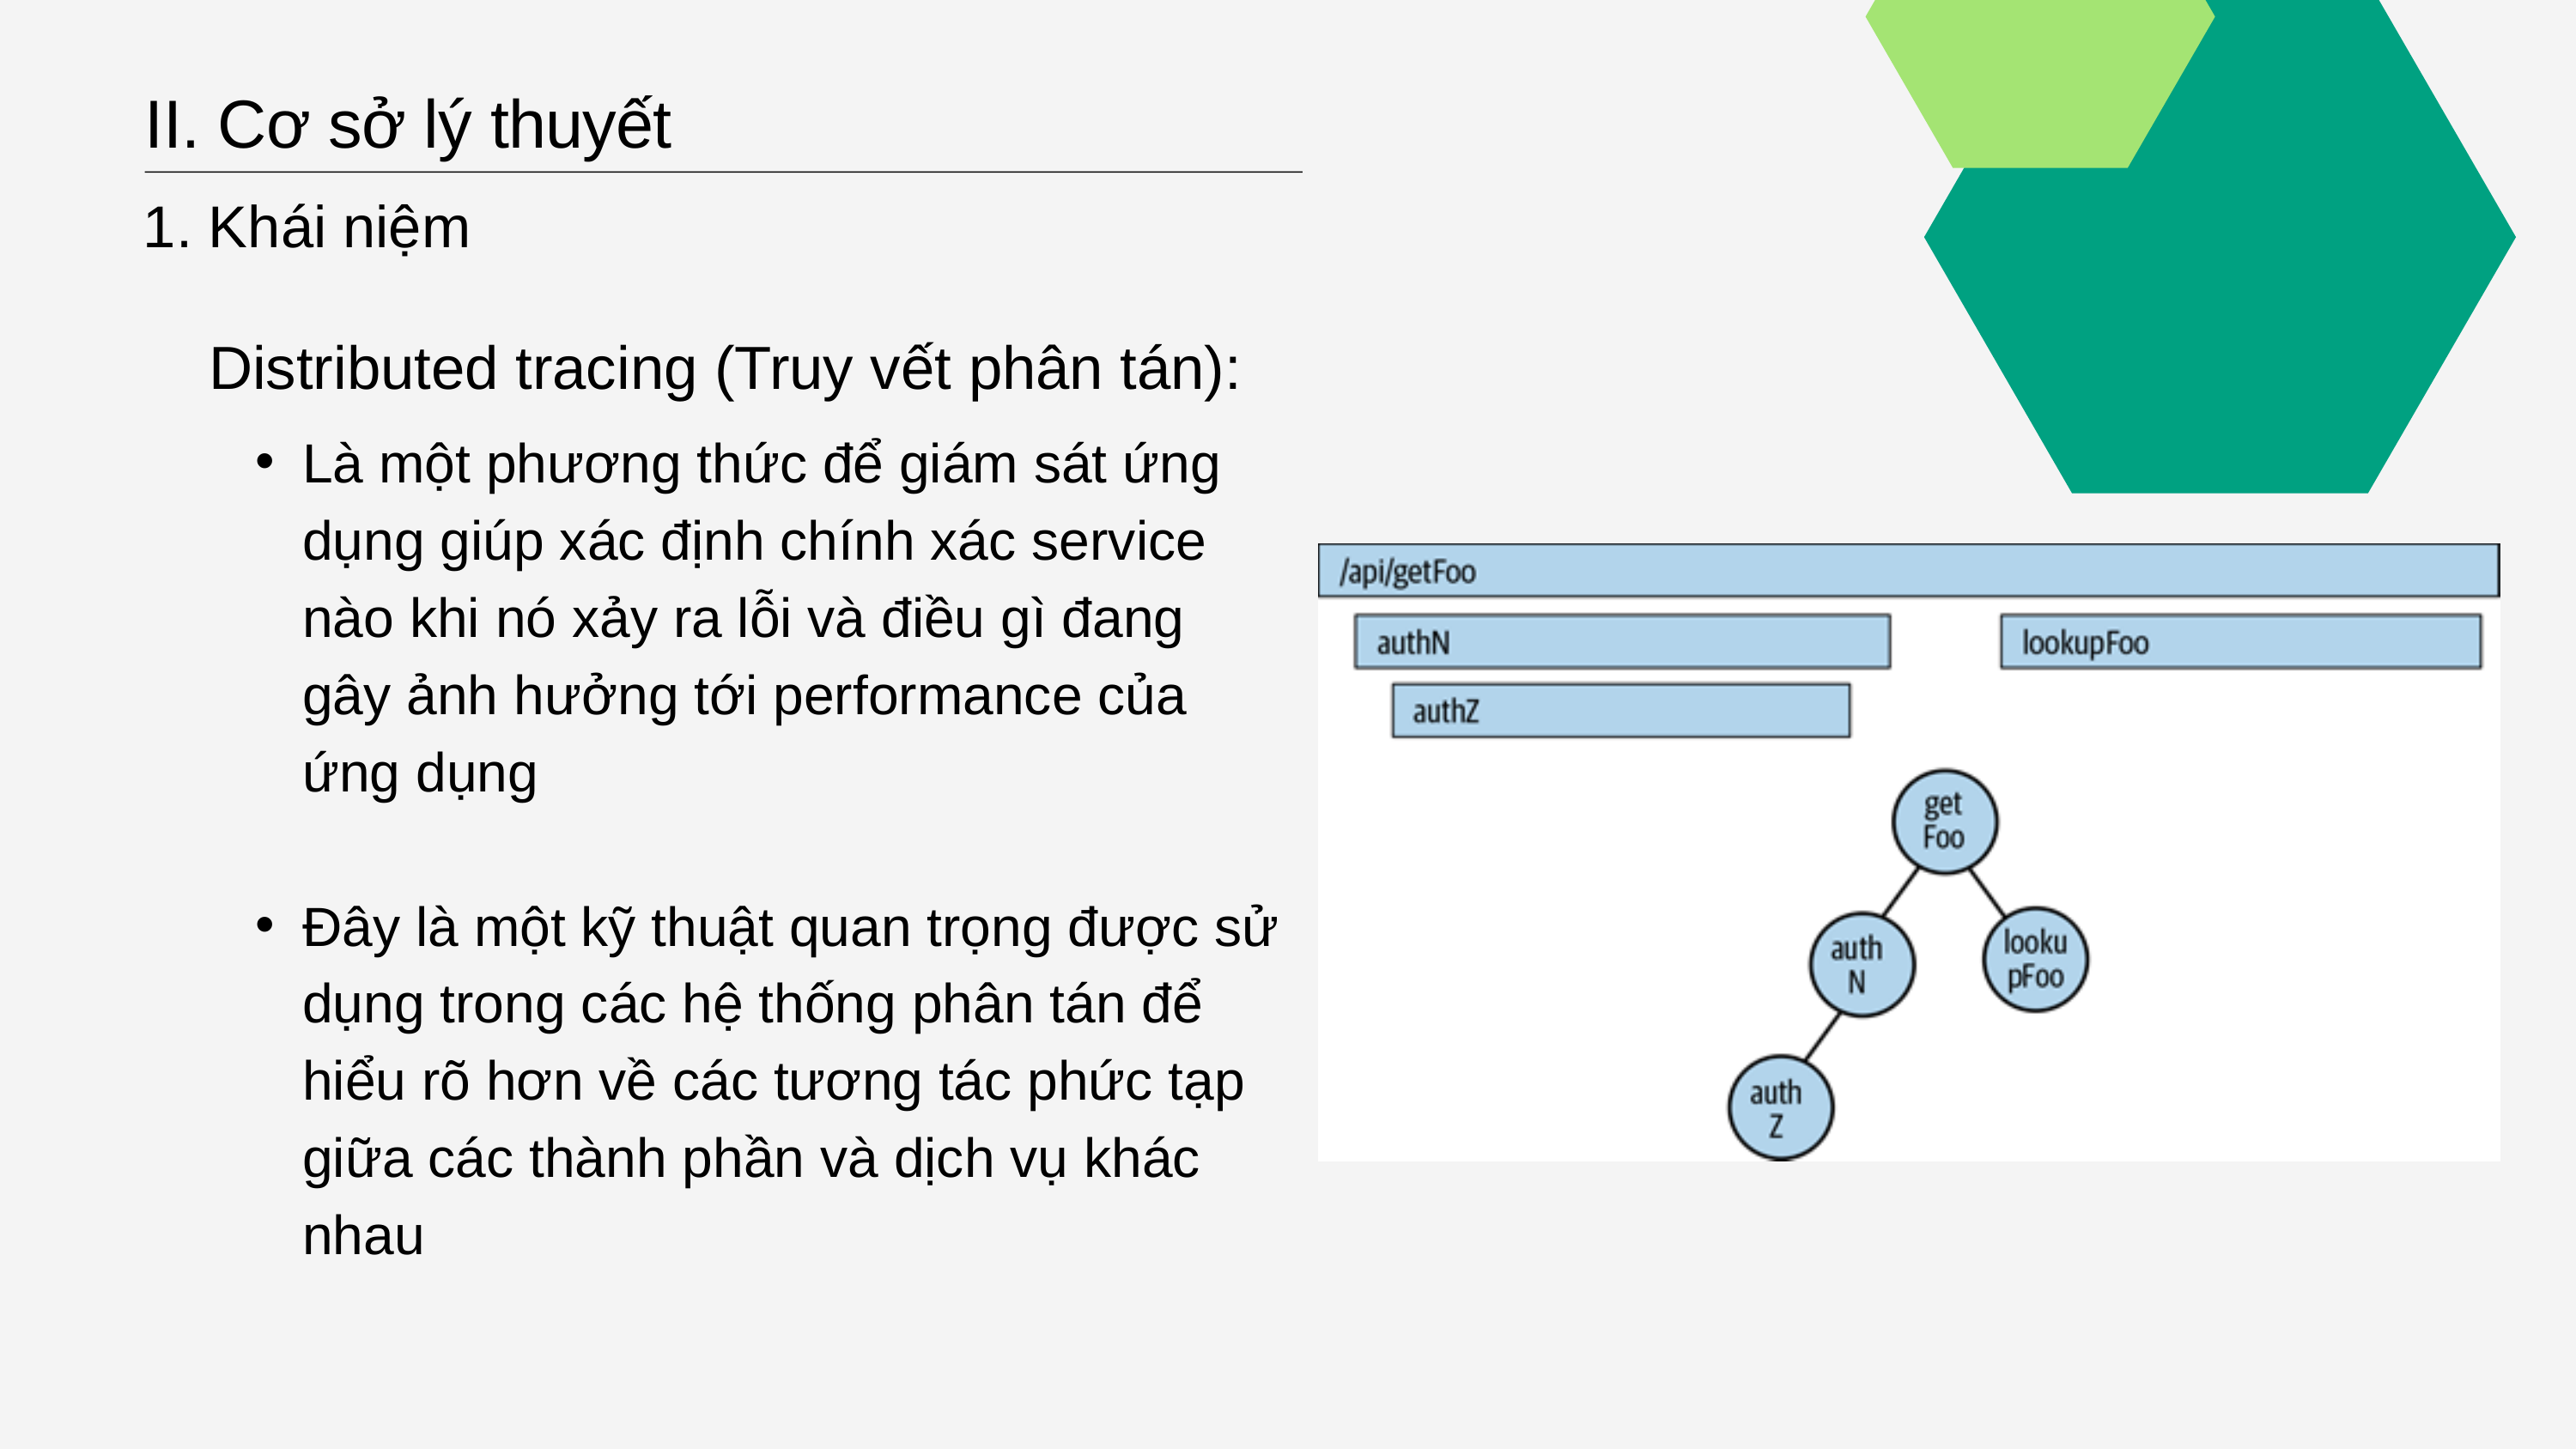

II. Cơ sở lý thuyết

1. Khái niệm
Distributed tracing (Truy vết phân tán):
Là một phương thức để giám sát ứng dụng giúp xác định chính xác service nào khi nó xảy ra lỗi và điều gì đang gây ảnh hưởng tới performance của ứng dụng

Đây là một kỹ thuật quan trọng được sử dụng trong các hệ thống phân tán để hiểu rõ hơn về các tương tác phức tạp giữa các thành phần và dịch vụ khác nhau